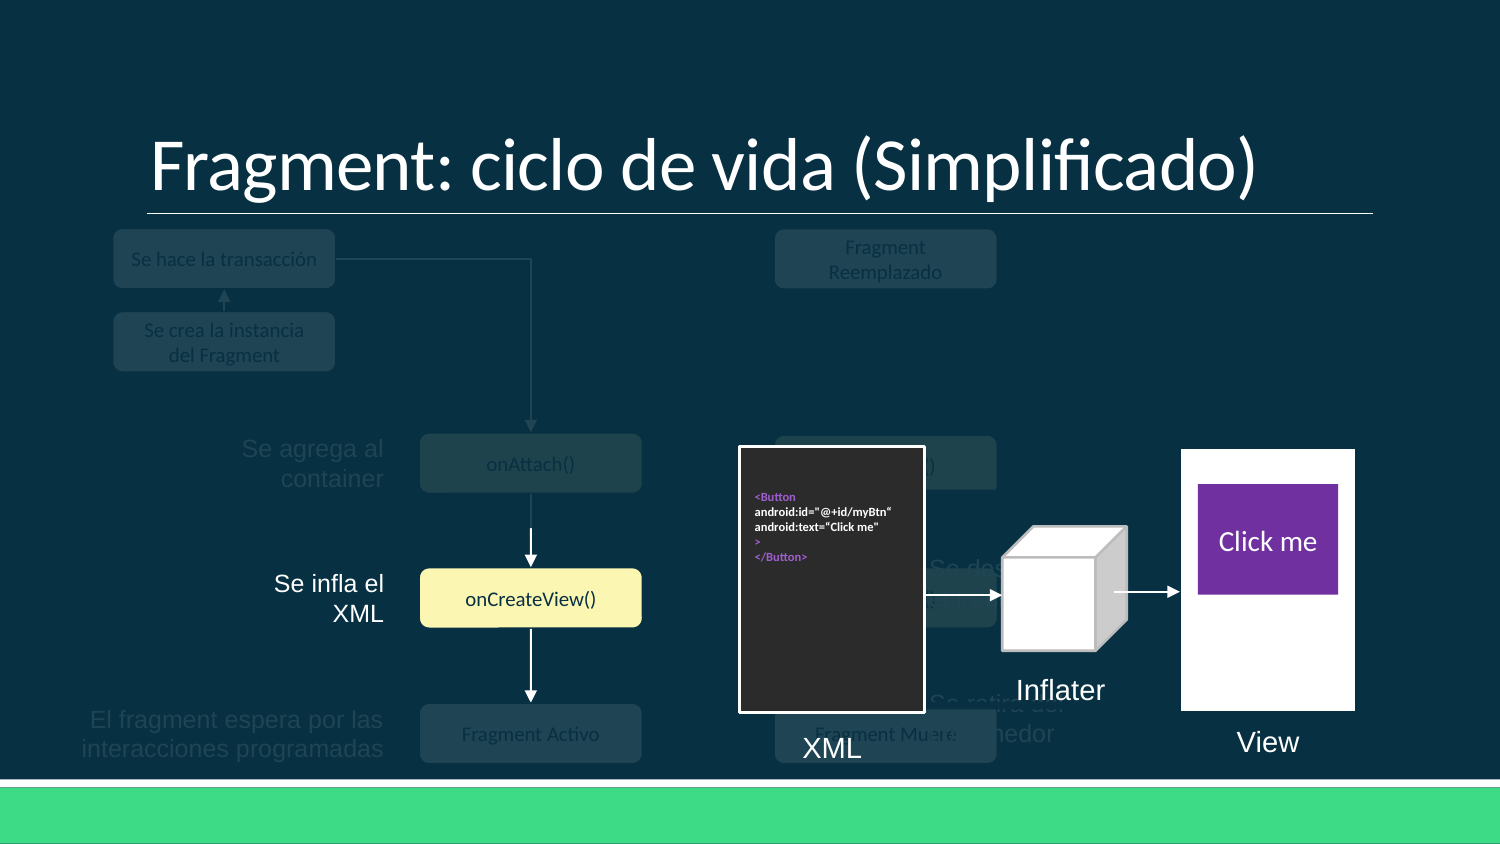

# Fragment: ciclo de vida (Simplificado)

Se hace la transacción
Fragment Reemplazado
Se crea la instancia del Fragment
Se agrega al container
onAttach()
onDestroy()

<Button   android:id="@+id/myBtn“
android:text=“Click me"
>
</Button>

Click me

Se destruye el fragment
Se infla el XML
onCreateView()
onDettach()
Inflater
Se retira del contenedor
El fragment espera por las interacciones programadas

Fragment Activo
Fragment Muere
View
XML